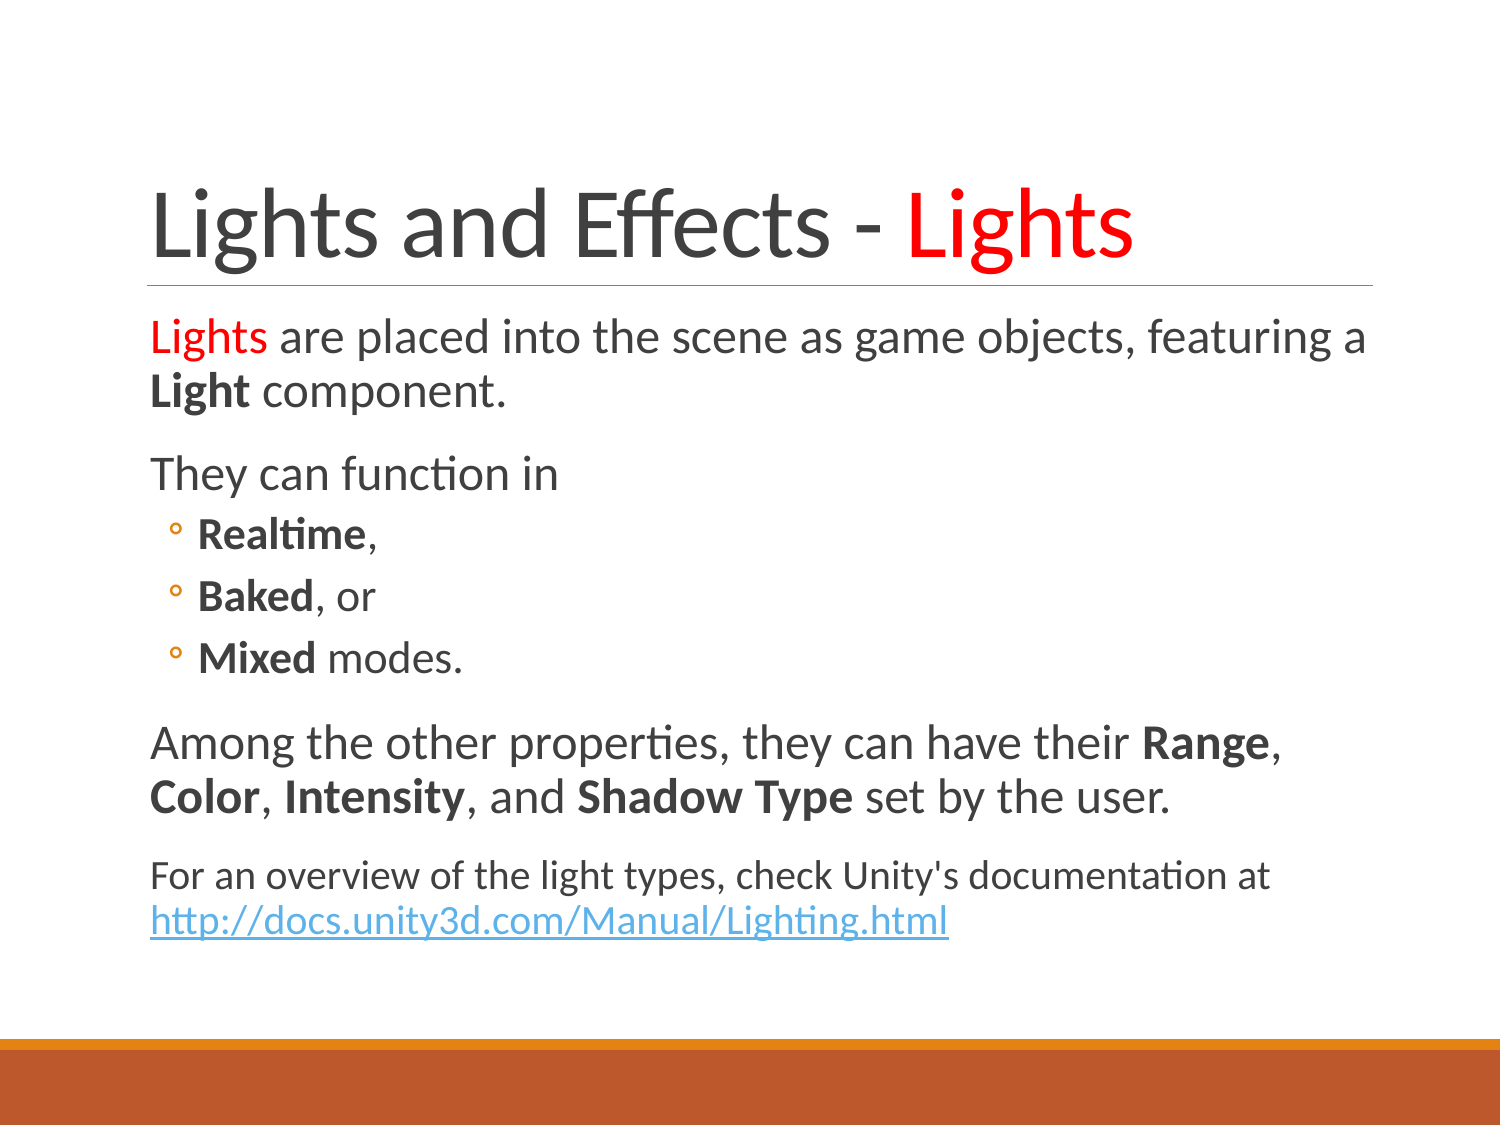

# Lights and Effects - Lights
Lights are placed into the scene as game objects, featuring a Light component.
They can function in
Realtime,
Baked, or
Mixed modes.
Among the other properties, they can have their Range, Color, Intensity, and Shadow Type set by the user.
For an overview of the light types, check Unity's documentation at http://docs.unity3d.com/Manual/Lighting.html